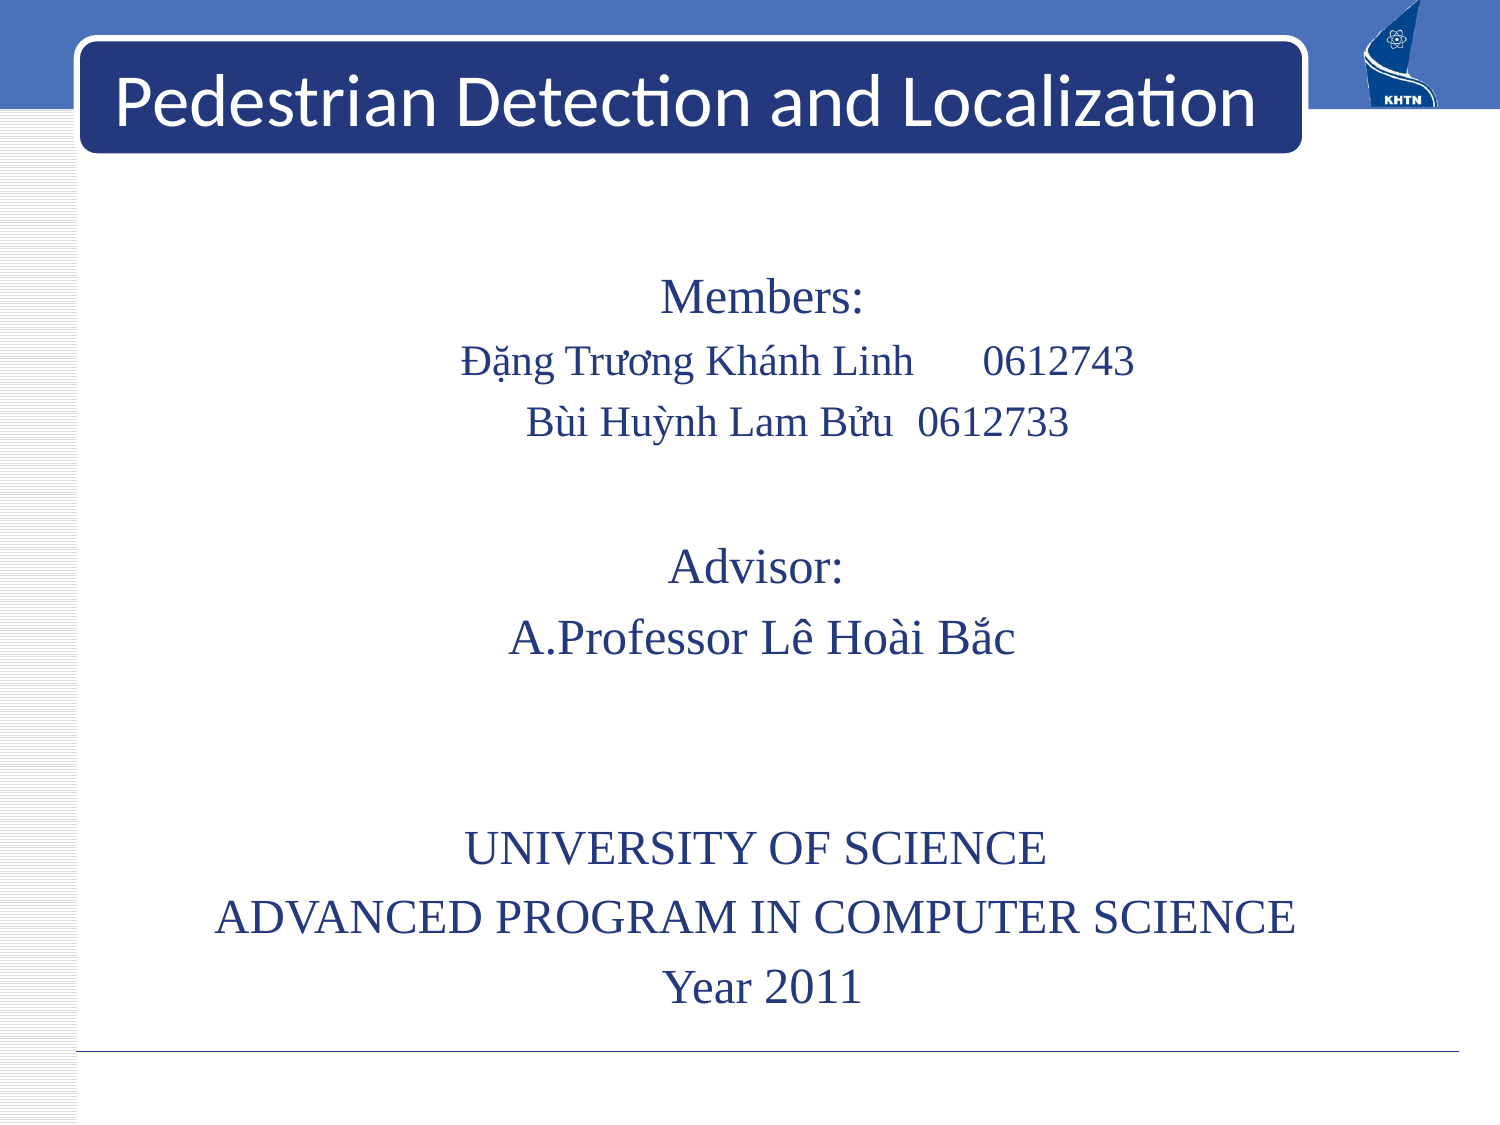

# Pedestrian Detection and Localization
Members:
Đặng Trương Khánh Linh 	0612743
Bùi Huỳnh Lam Bửu	0612733

Advisor:
A.Professor Lê Hoài Bắc

UNIVERSITY OF SCIENCE
ADVANCED PROGRAM IN COMPUTER SCIENCE
Year 2011